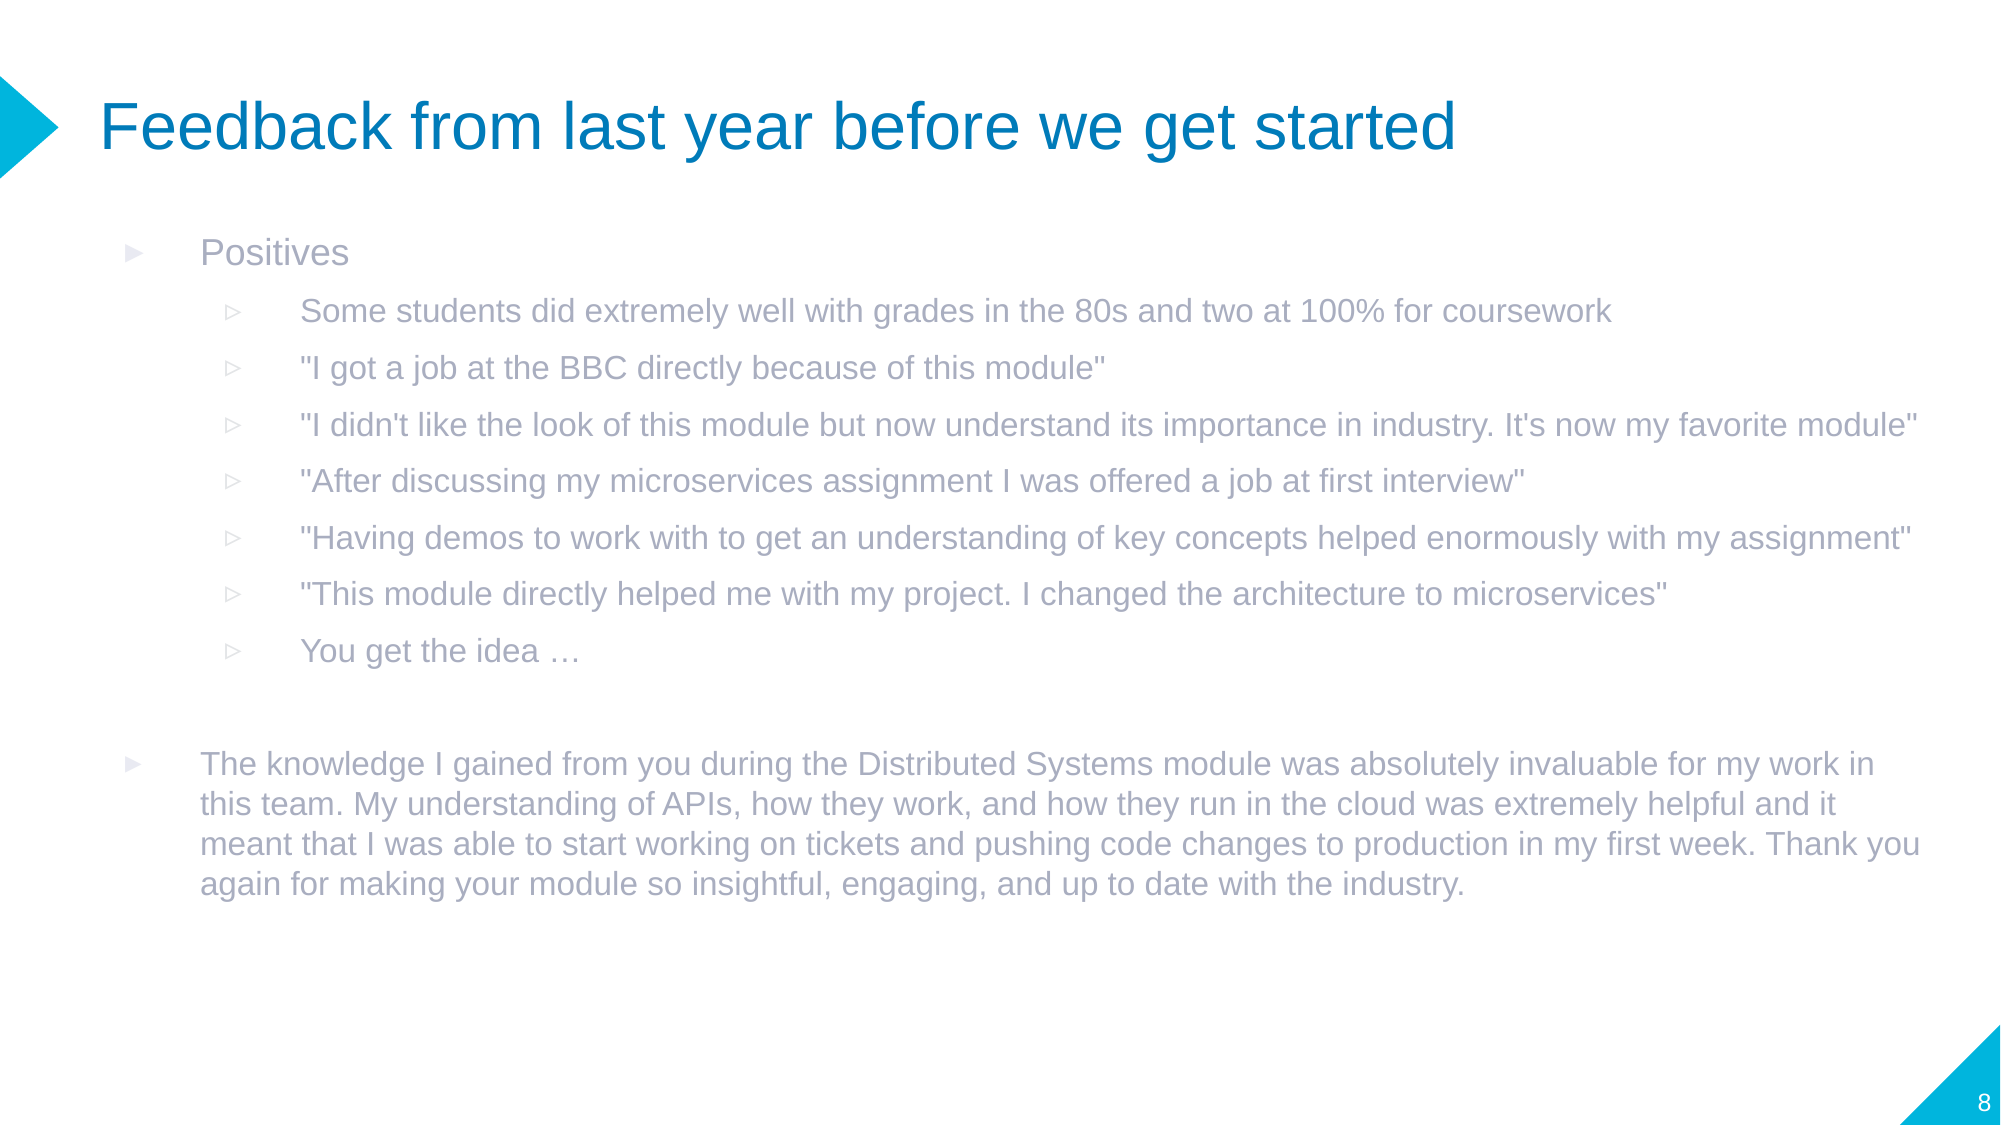

# Feedback from last year before we get started
Positives
Some students did extremely well with grades in the 80s and two at 100% for coursework
"I got a job at the BBC directly because of this module"
"I didn't like the look of this module but now understand its importance in industry. It's now my favorite module"
"After discussing my microservices assignment I was offered a job at first interview"
"Having demos to work with to get an understanding of key concepts helped enormously with my assignment"
"This module directly helped me with my project. I changed the architecture to microservices"
You get the idea …

The knowledge I gained from you during the Distributed Systems module was absolutely invaluable for my work in this team. My understanding of APIs, how they work, and how they run in the cloud was extremely helpful and it meant that I was able to start working on tickets and pushing code changes to production in my first week. Thank you again for making your module so insightful, engaging, and up to date with the industry.

8